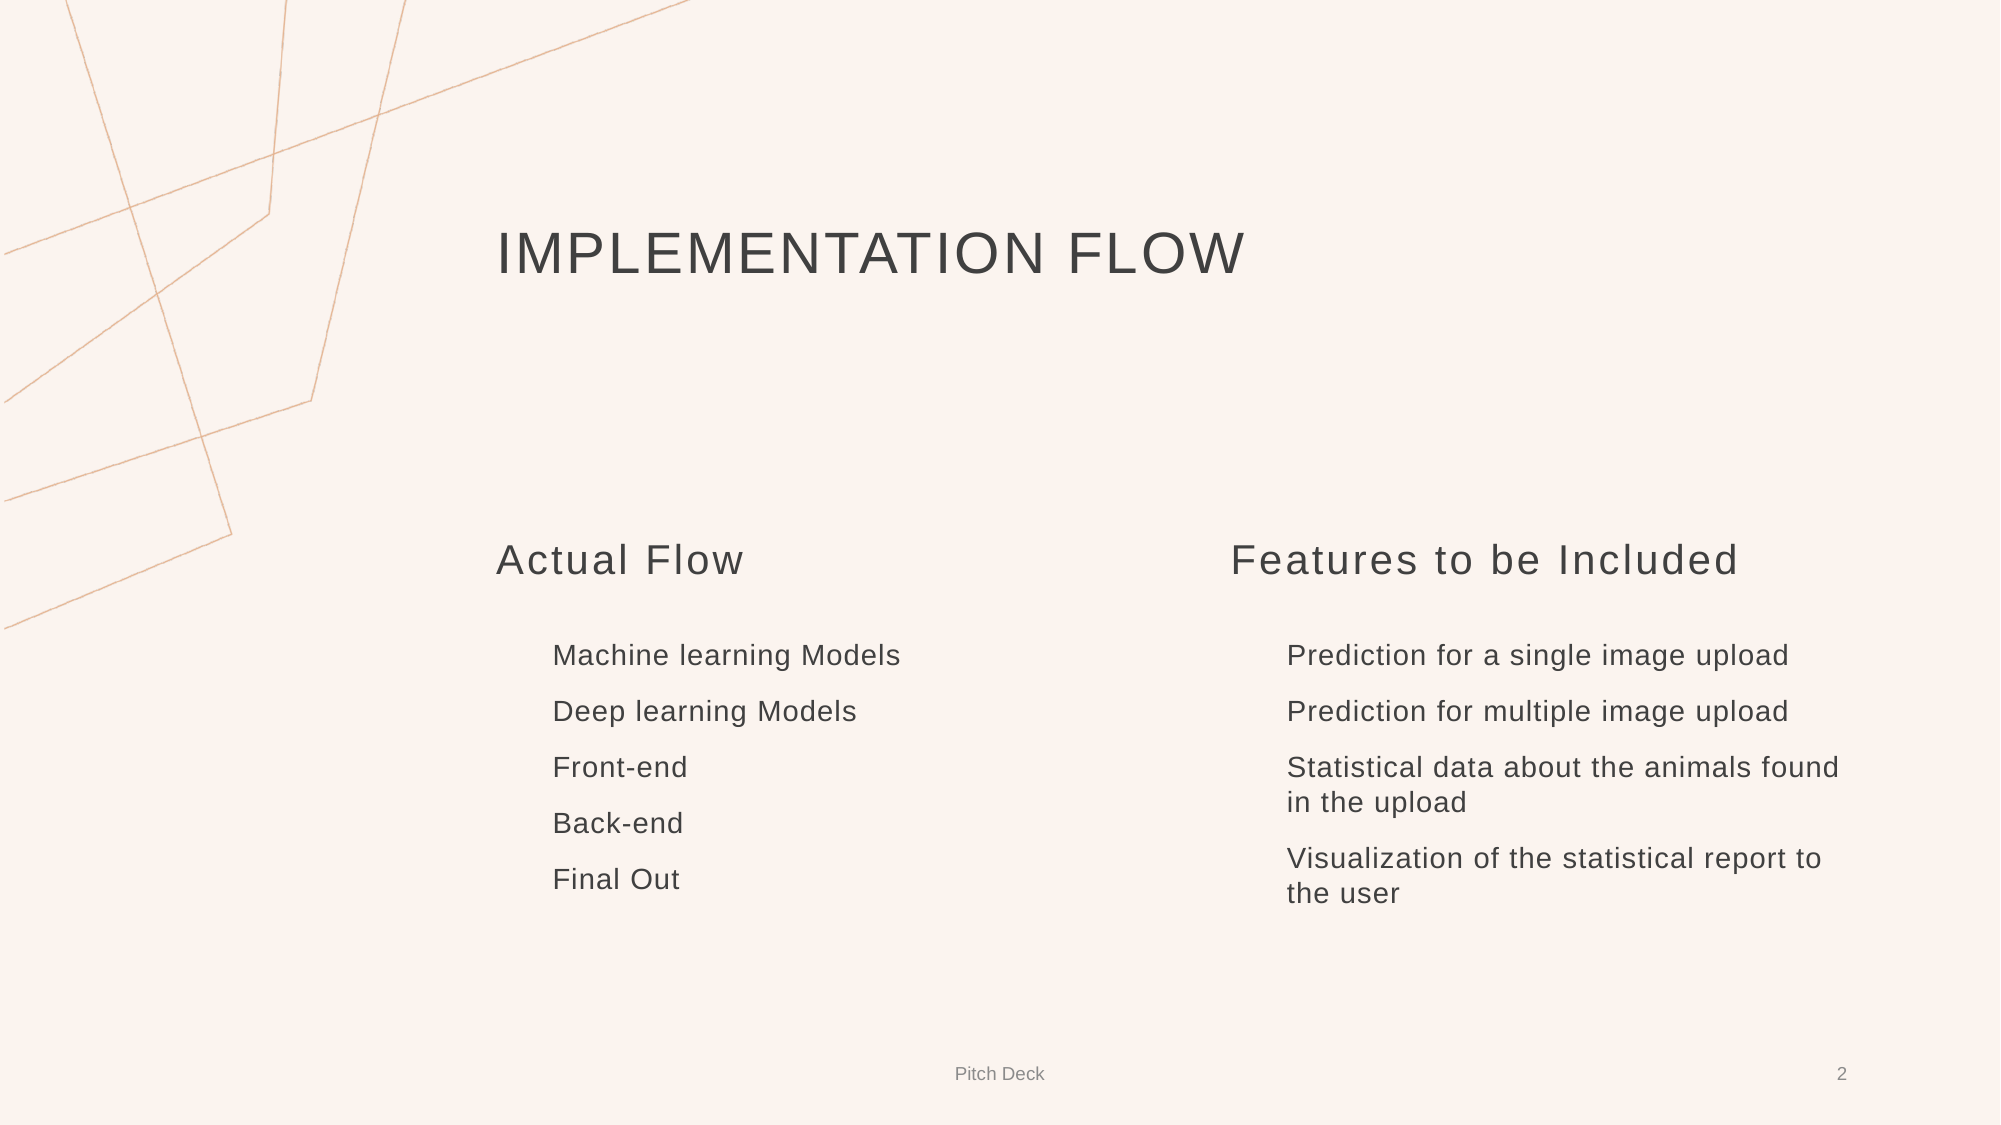

# IMPLEMENTATION FLOW
Actual Flow
Features to be Included
Machine learning Models
Deep learning Models
Front-end
Back-end
Final Out
Prediction for a single image upload
Prediction for multiple image upload
Statistical data about the animals found in the upload
Visualization of the statistical report to the user
Pitch Deck
2